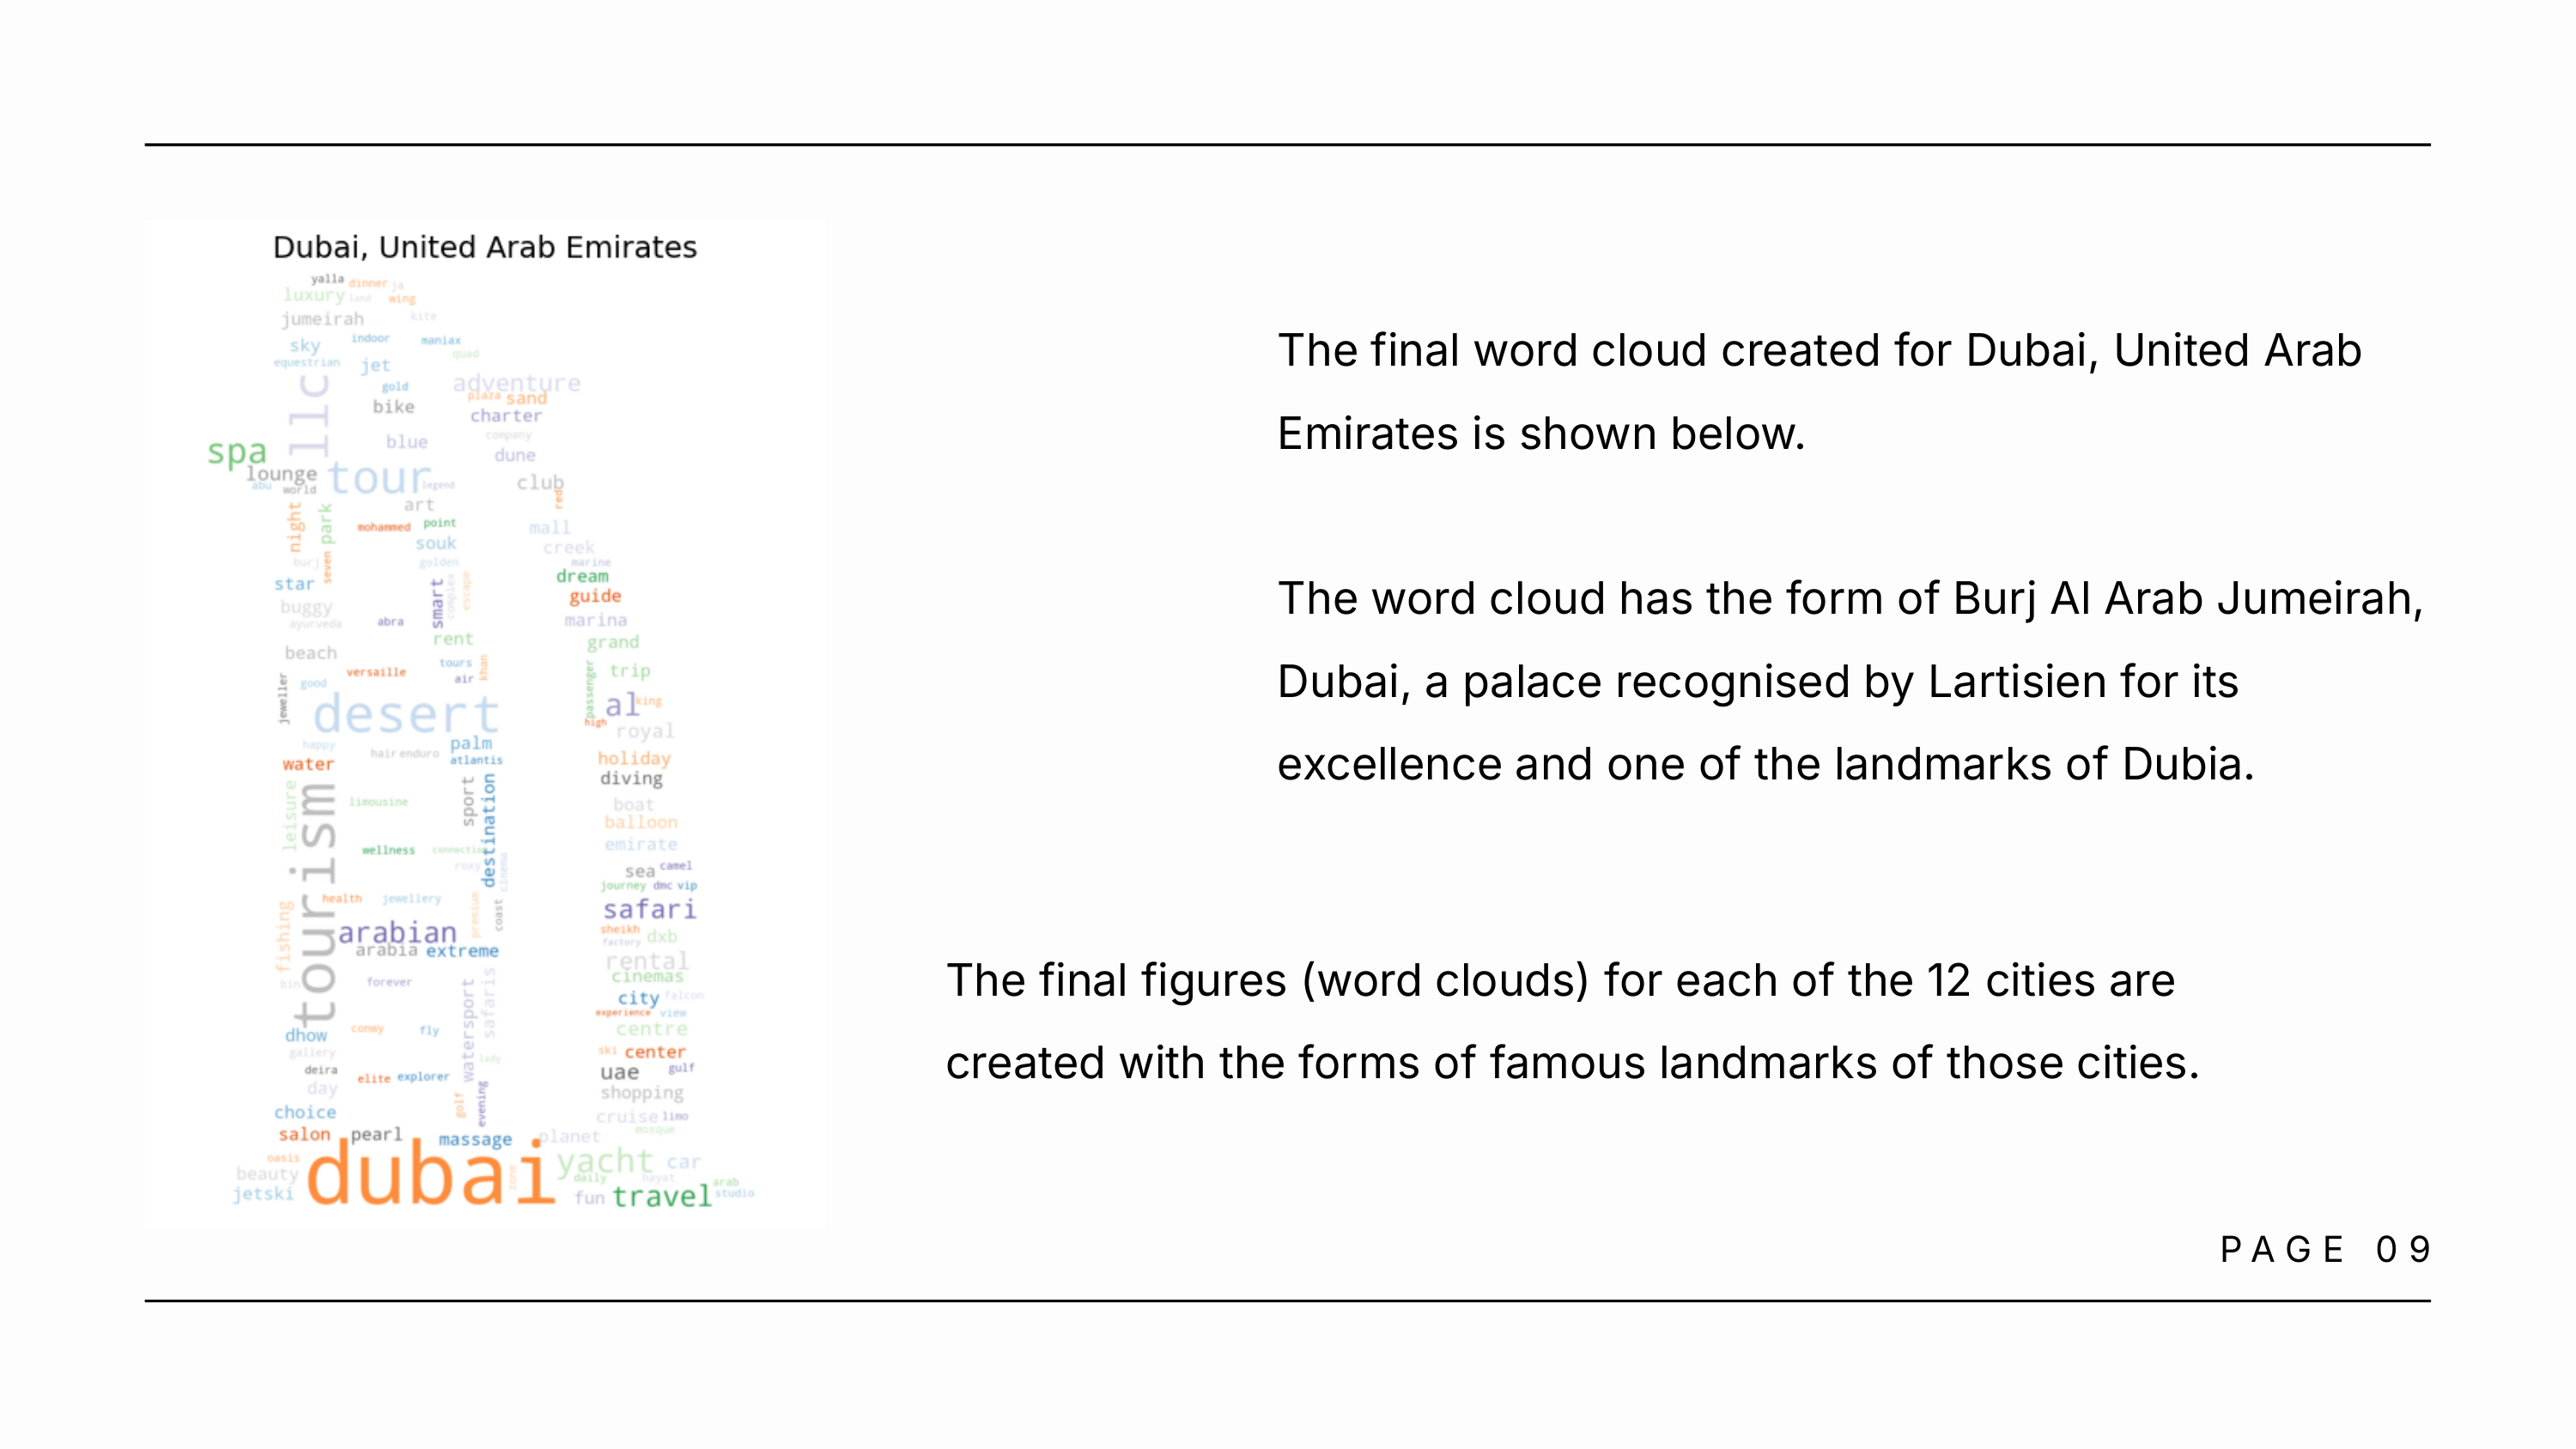

The final word cloud created for Dubai, United Arab Emirates is shown below.

The word cloud has the form of Burj Al Arab Jumeirah, Dubai, a palace recognised by Lartisien for its excellence and one of the landmarks of Dubia.
The final figures (word clouds) for each of the 12 cities are created with the forms of famous landmarks of those cities.
PAGE 09